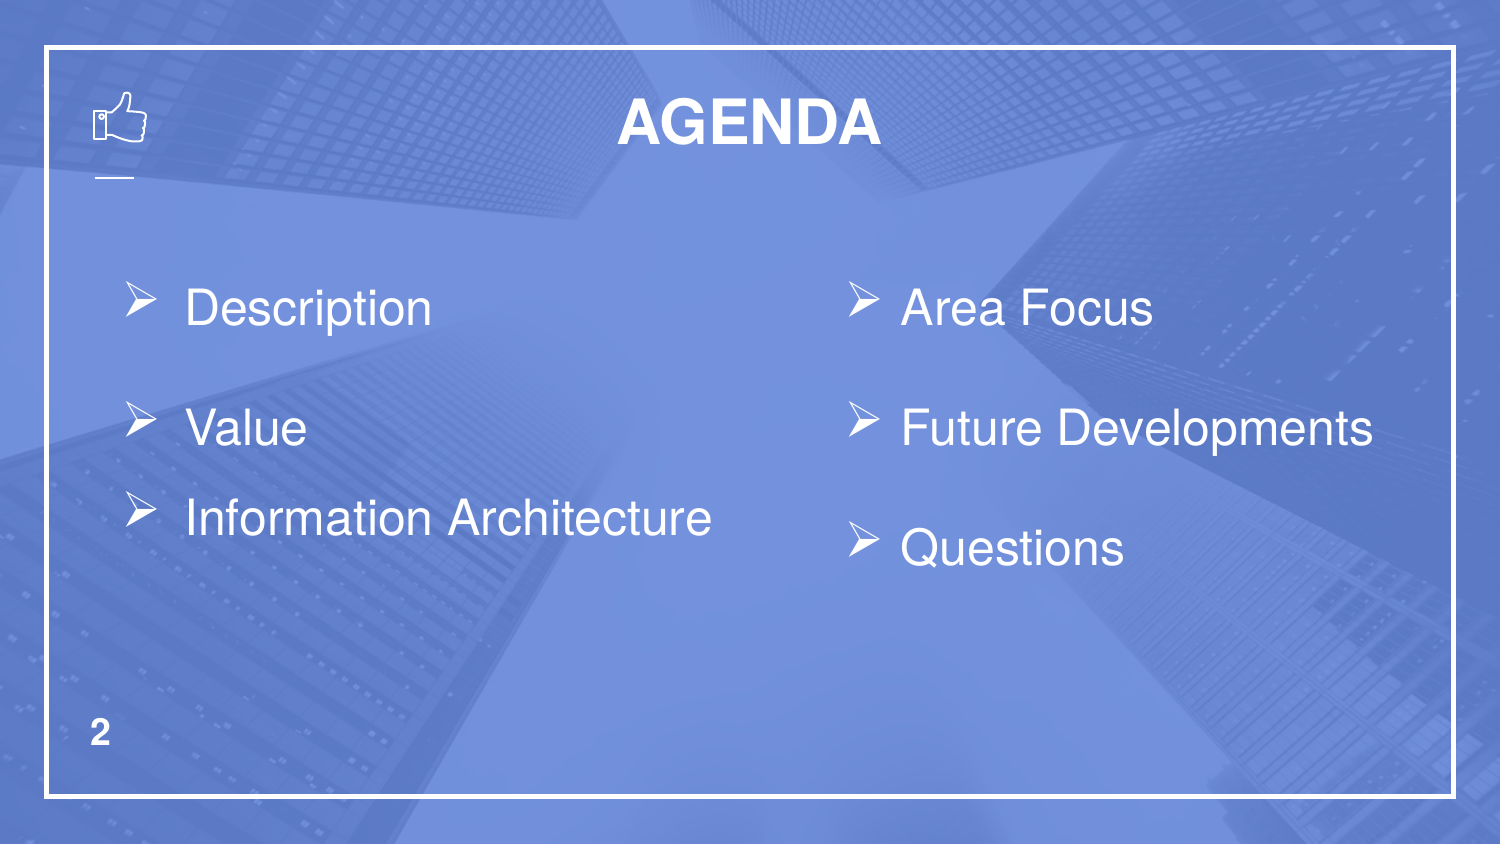

# AGENDA

Description
Value
Information Architecture
Area Focus
Future Developments
Questions
2